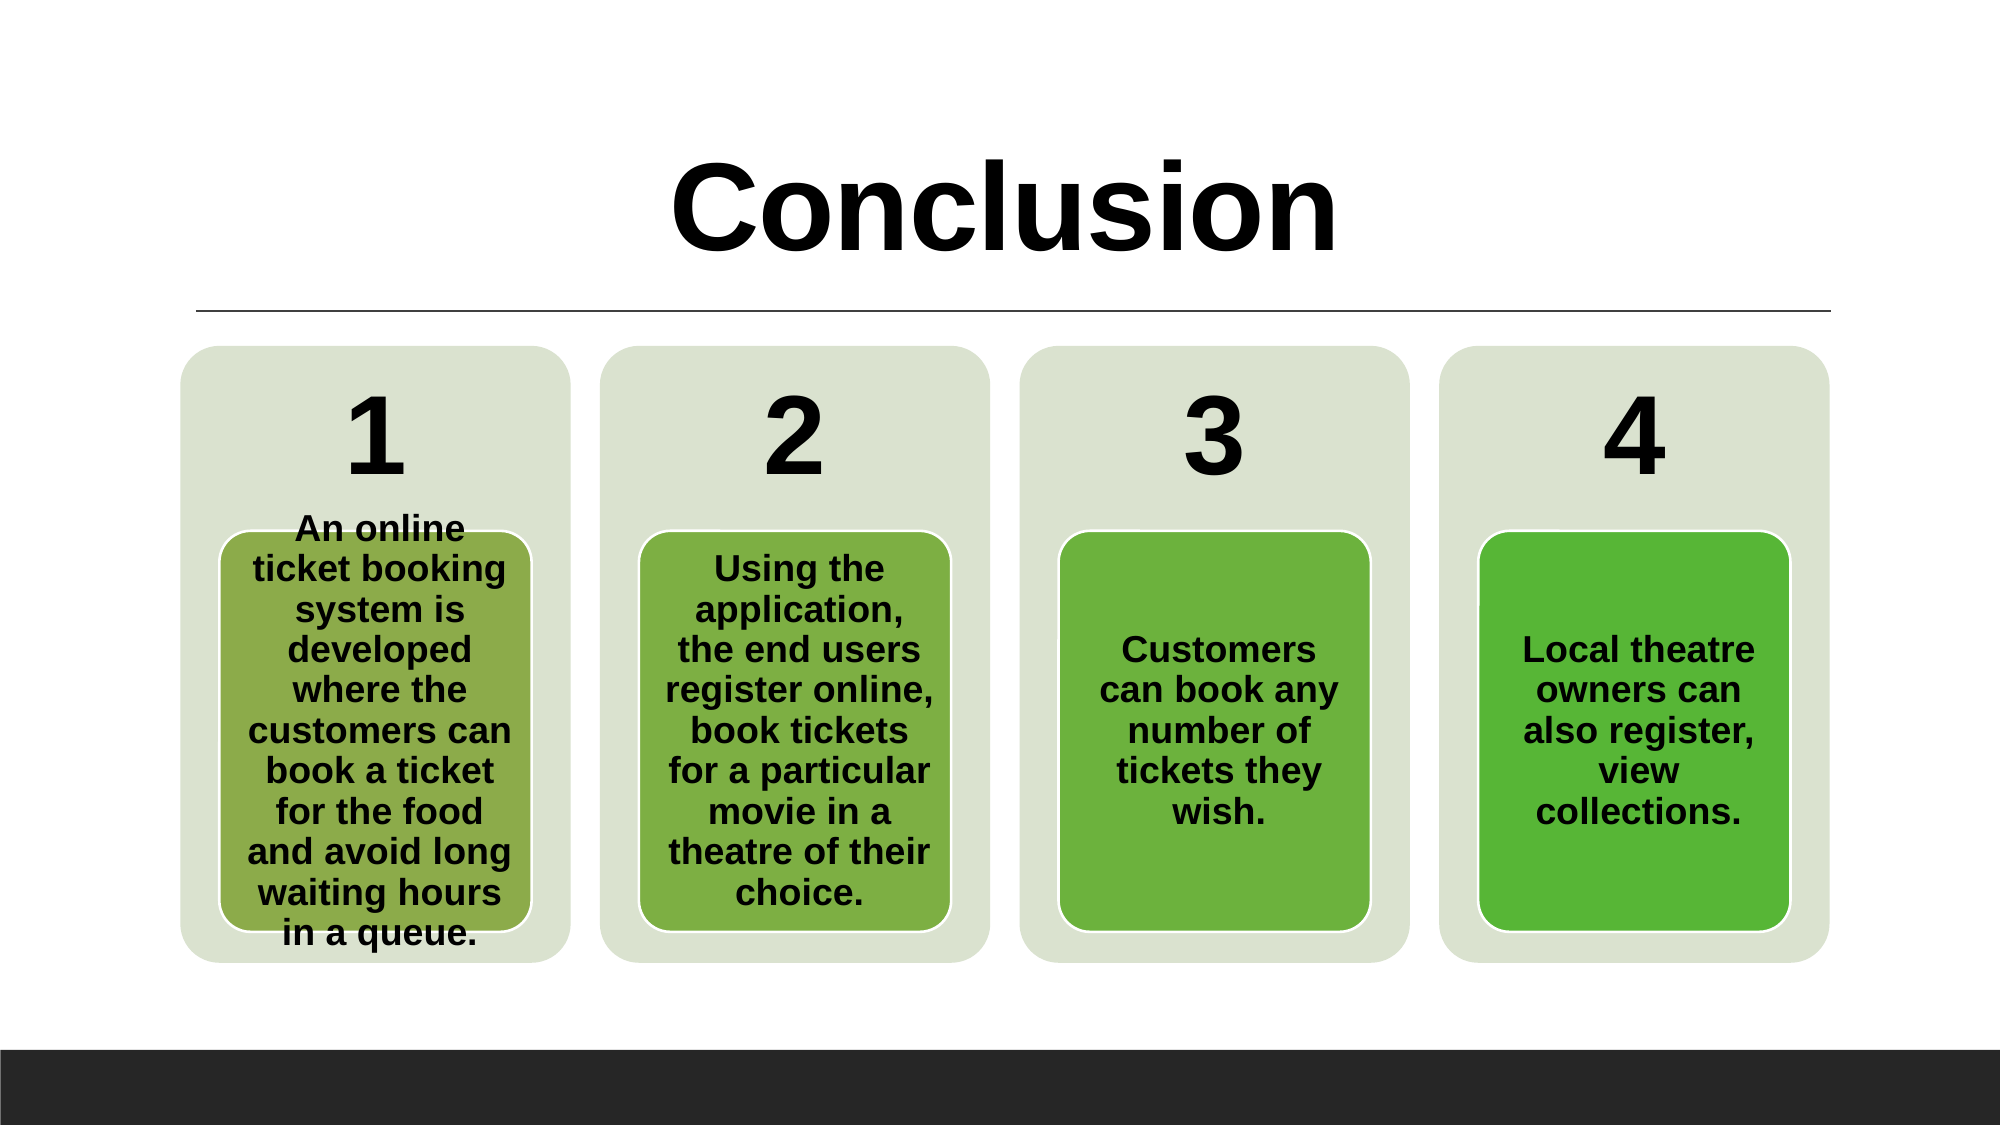

# Conclusion
1
An online ticket booking system is developed where the customers can book a ticket for the food and avoid long waiting hours in a queue.
2
Using the application, the end users register online, book tickets for a particular movie in a theatre of their choice.
3
Customers can book any number of tickets they wish.
4
Local theatre owners can also register, view collections.